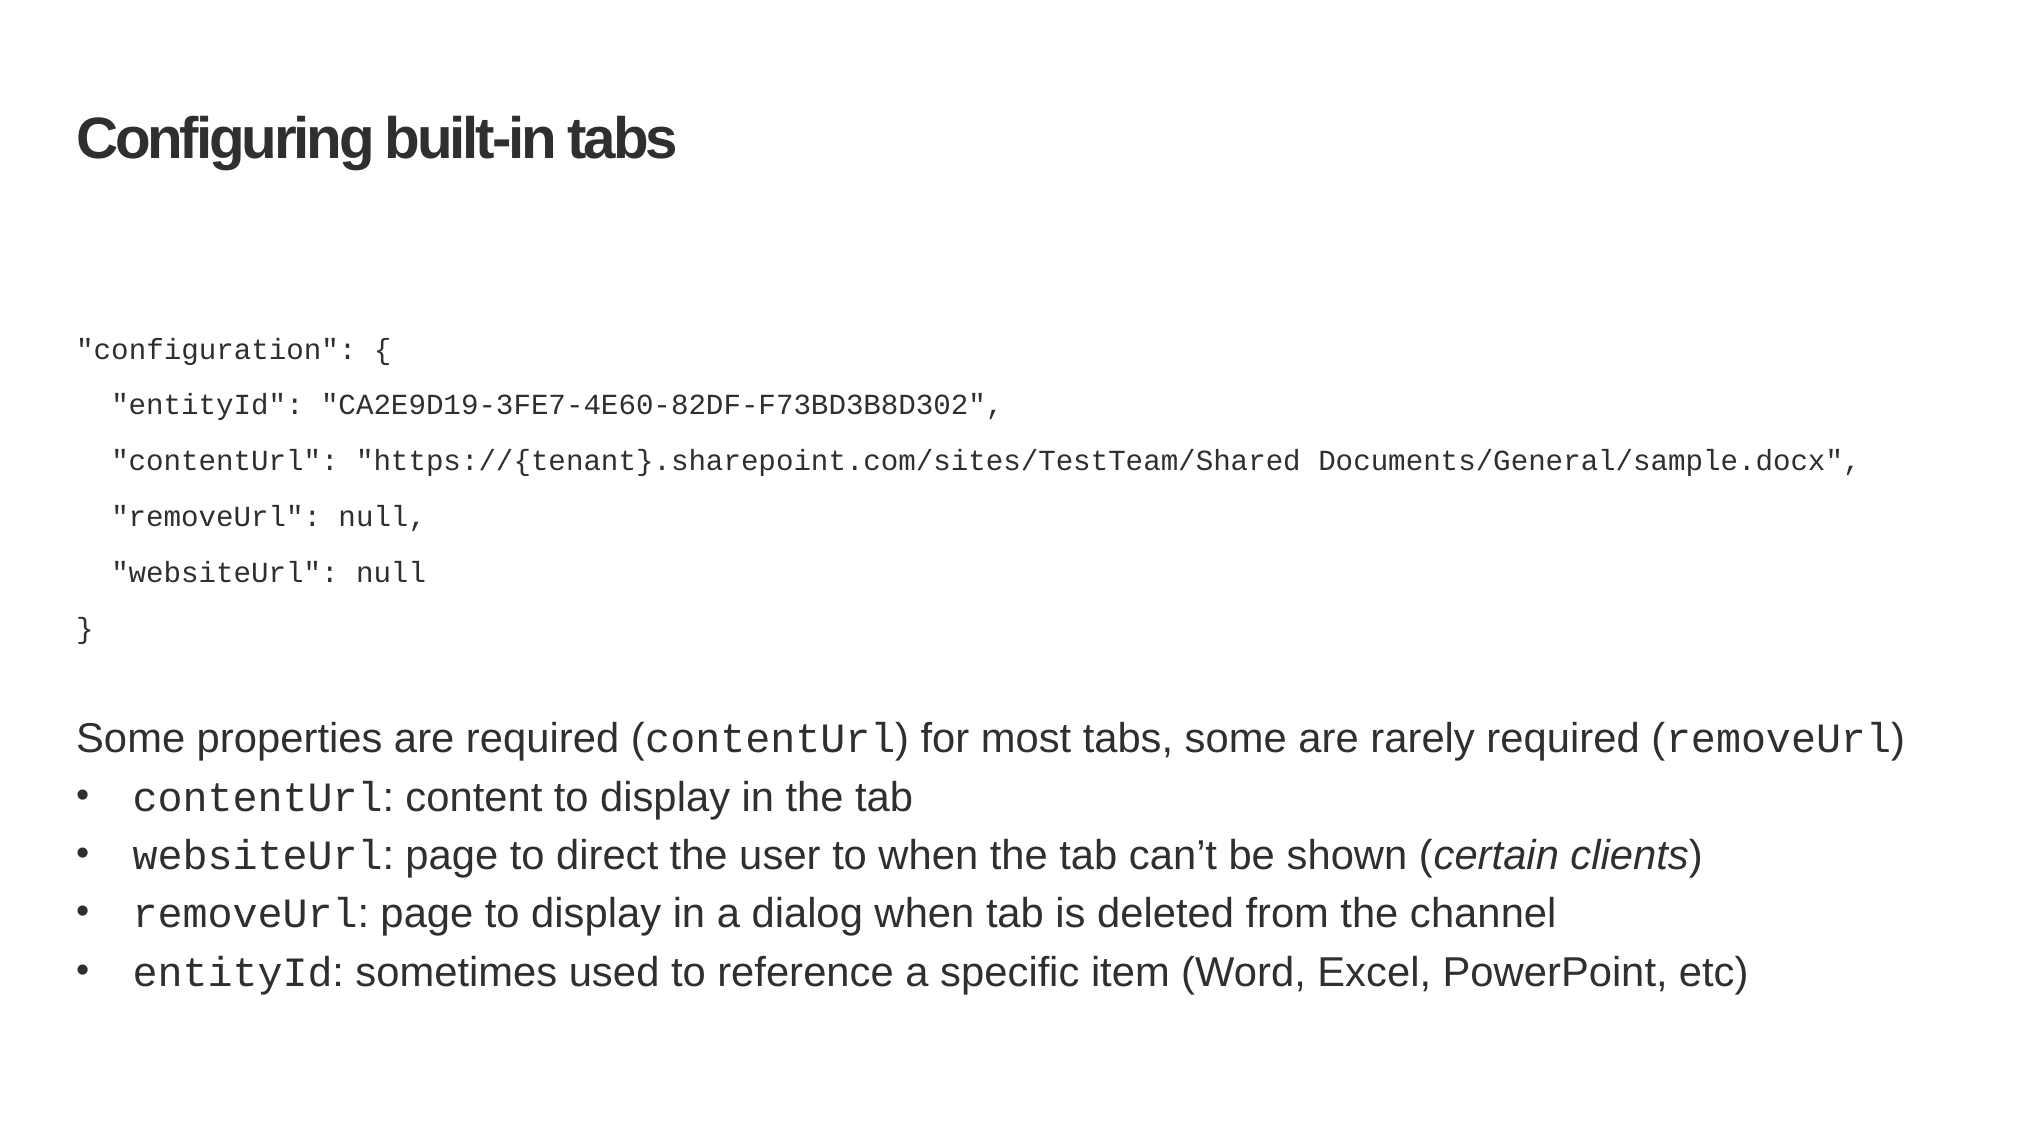

# Configuring built-in tabs
"configuration": {
  "entityId": "CA2E9D19-3FE7-4E60-82DF-F73BD3B8D302",
  "contentUrl": "https://{tenant}.sharepoint.com/sites/TestTeam/Shared Documents/General/sample.docx",
  "removeUrl": null,
  "websiteUrl": null
}

Some properties are required (contentUrl) for most tabs, some are rarely required (removeUrl)
contentUrl: content to display in the tab
websiteUrl: page to direct the user to when the tab can’t be shown (certain clients)
removeUrl: page to display in a dialog when tab is deleted from the channel
entityId: sometimes used to reference a specific item (Word, Excel, PowerPoint, etc)